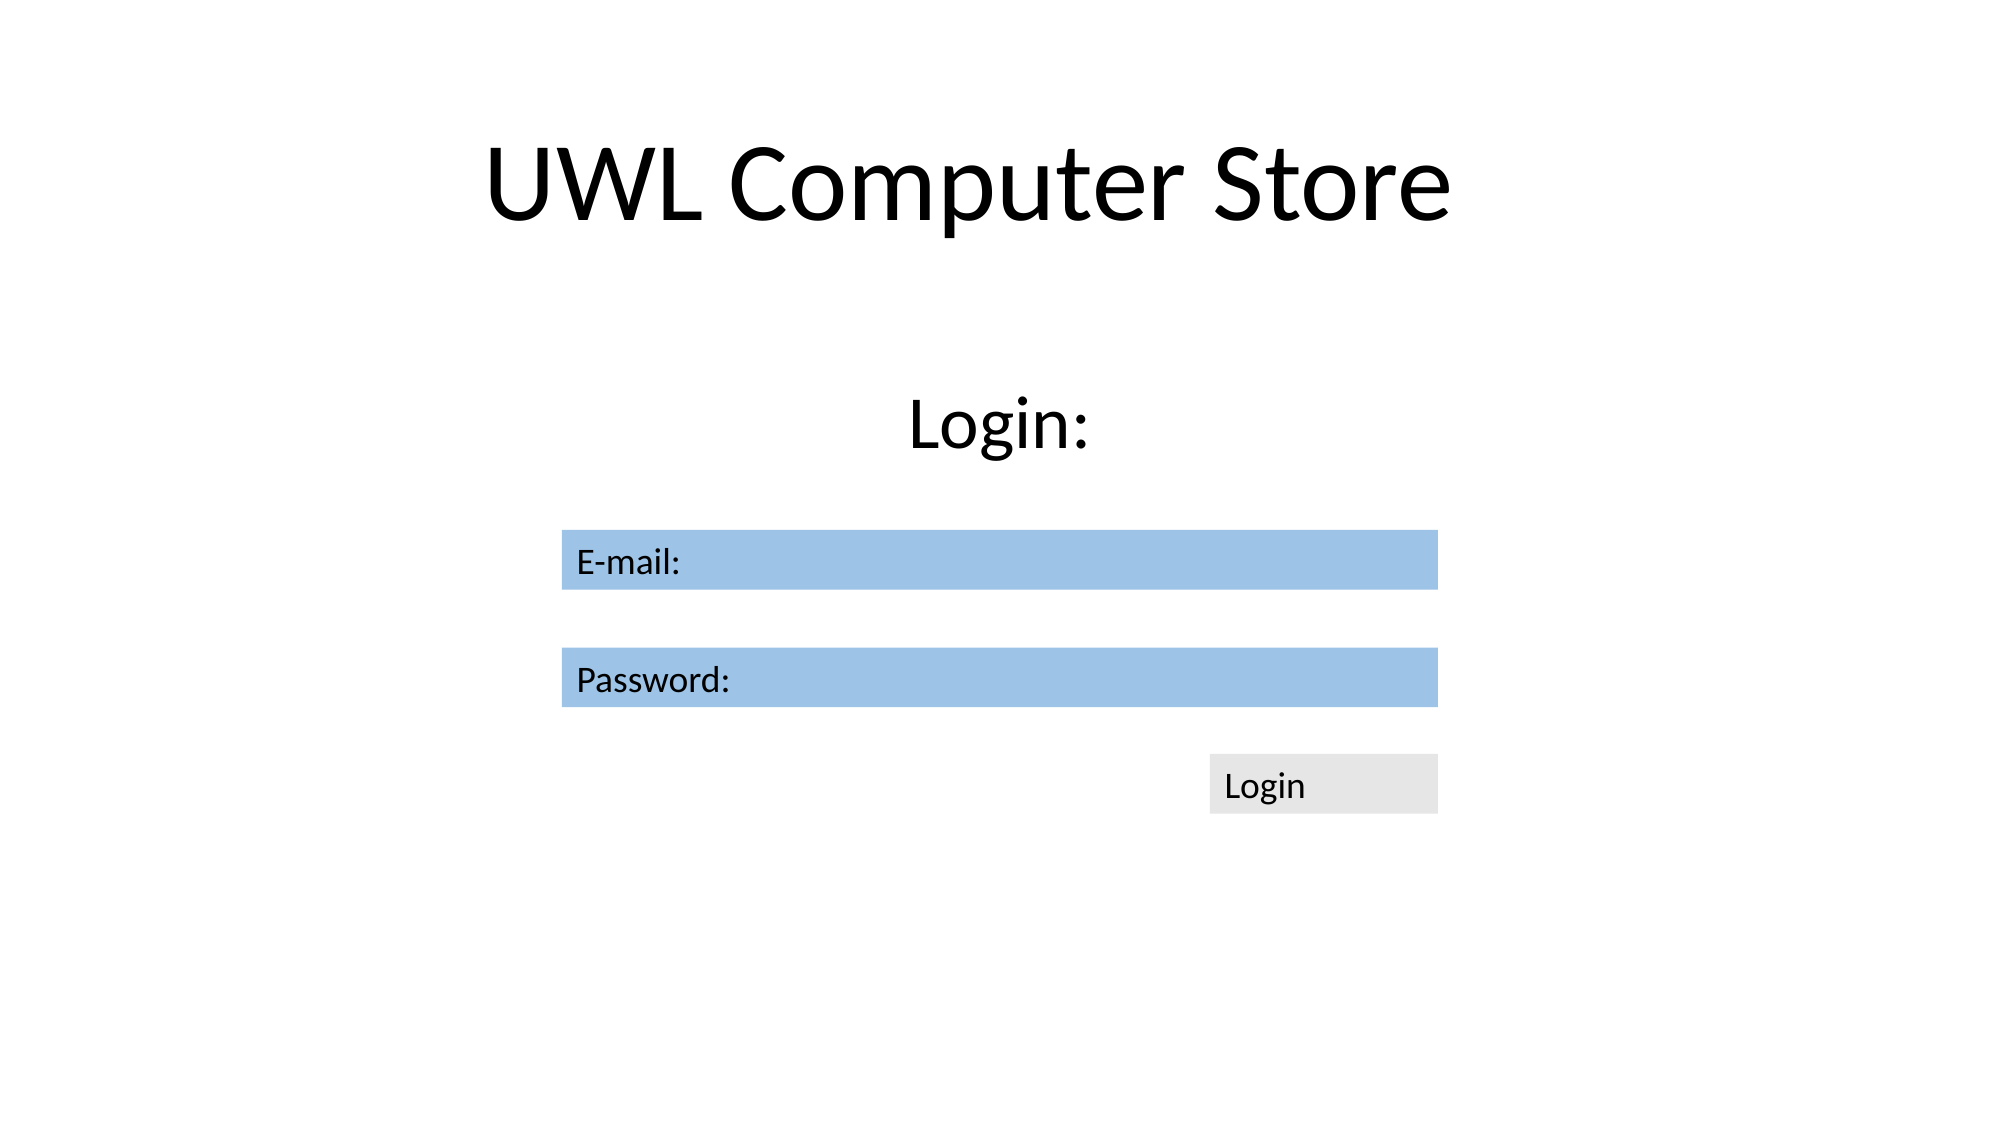

UWL Computer Store
Login:
E-mail:
Password:
Login